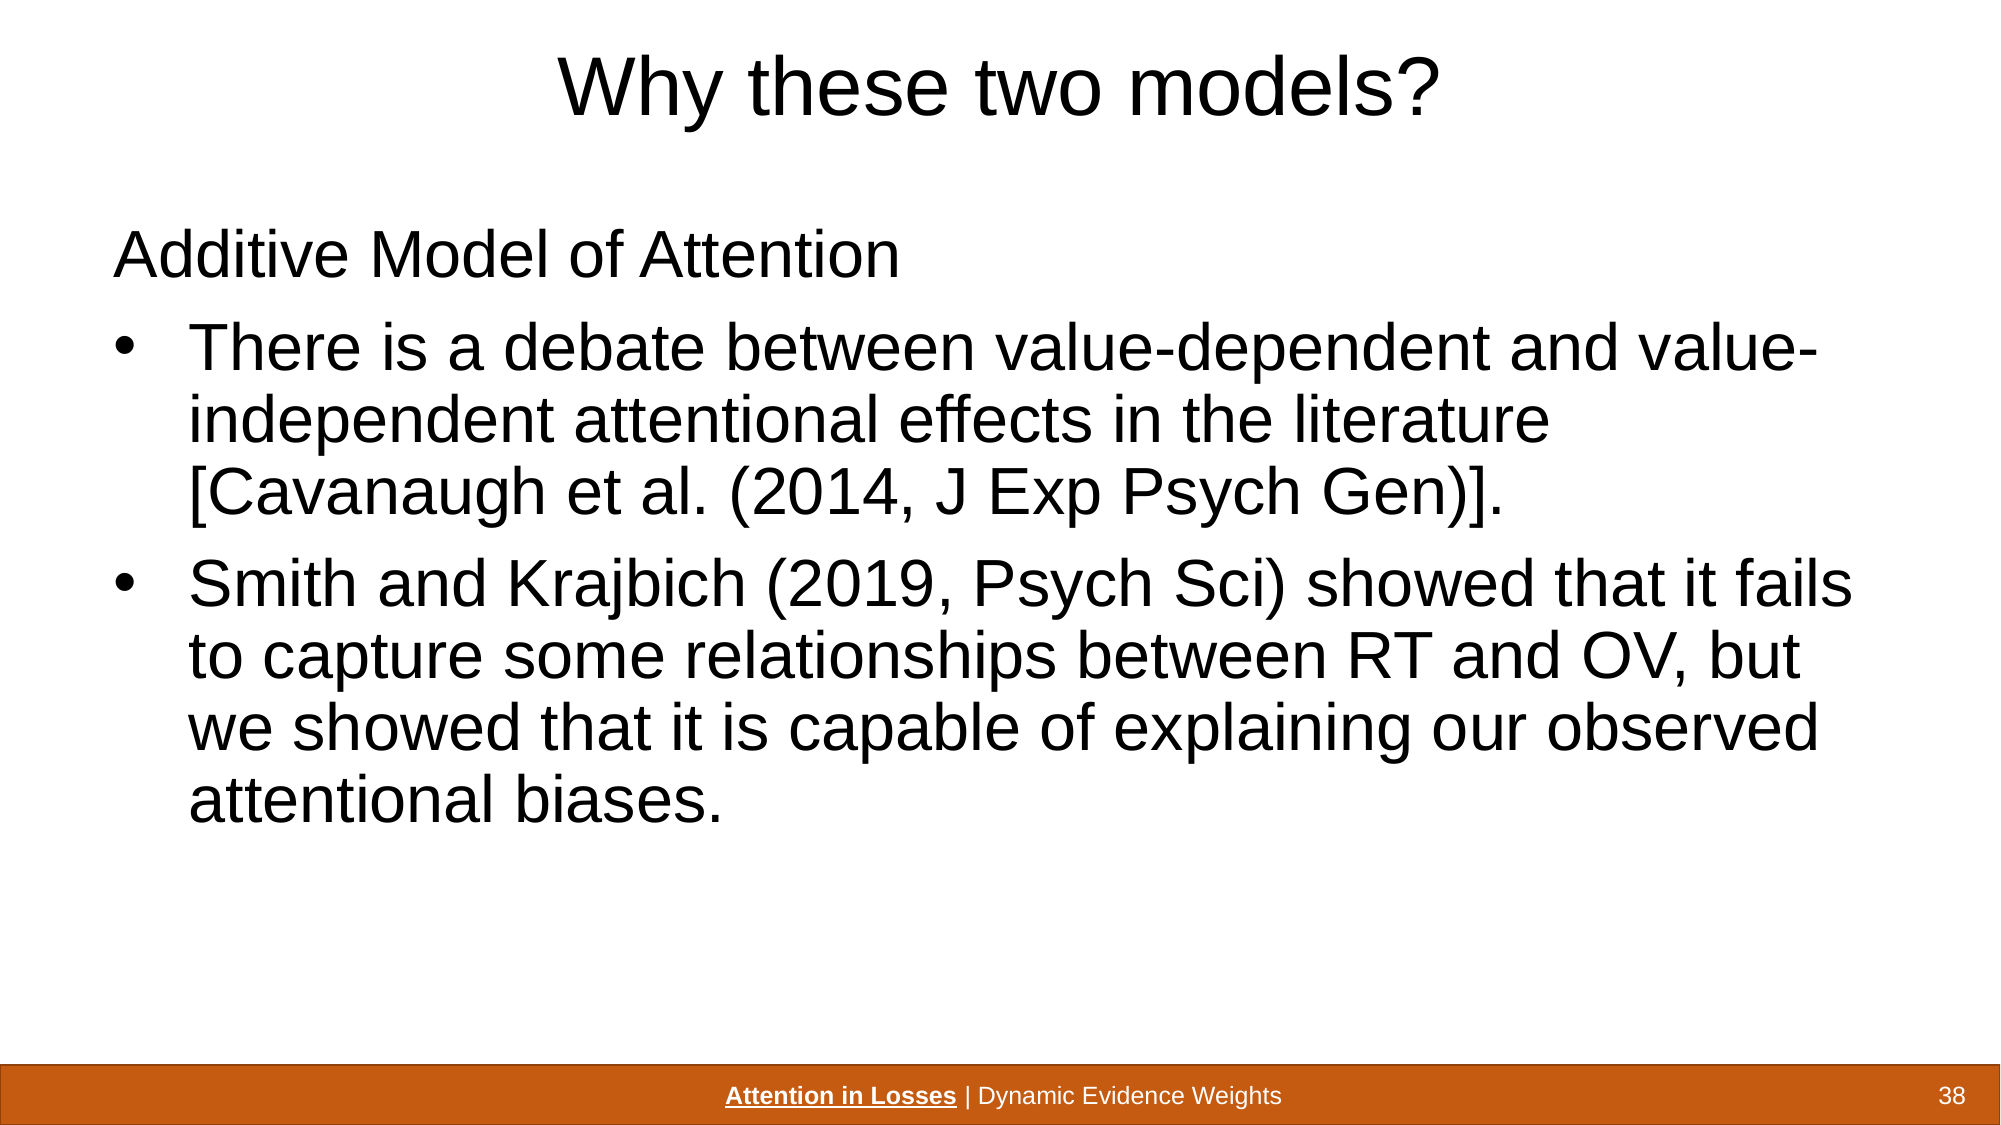

# Why these two models?
Additive Model of Attention
There is a debate between value-dependent and value-independent attentional effects in the literature [Cavanaugh et al. (2014, J Exp Psych Gen)].
Smith and Krajbich (2019, Psych Sci) showed that it fails to capture some relationships between RT and OV, but we showed that it is capable of explaining our observed attentional biases.
Attention in Losses | Dynamic Evidence Weights
38